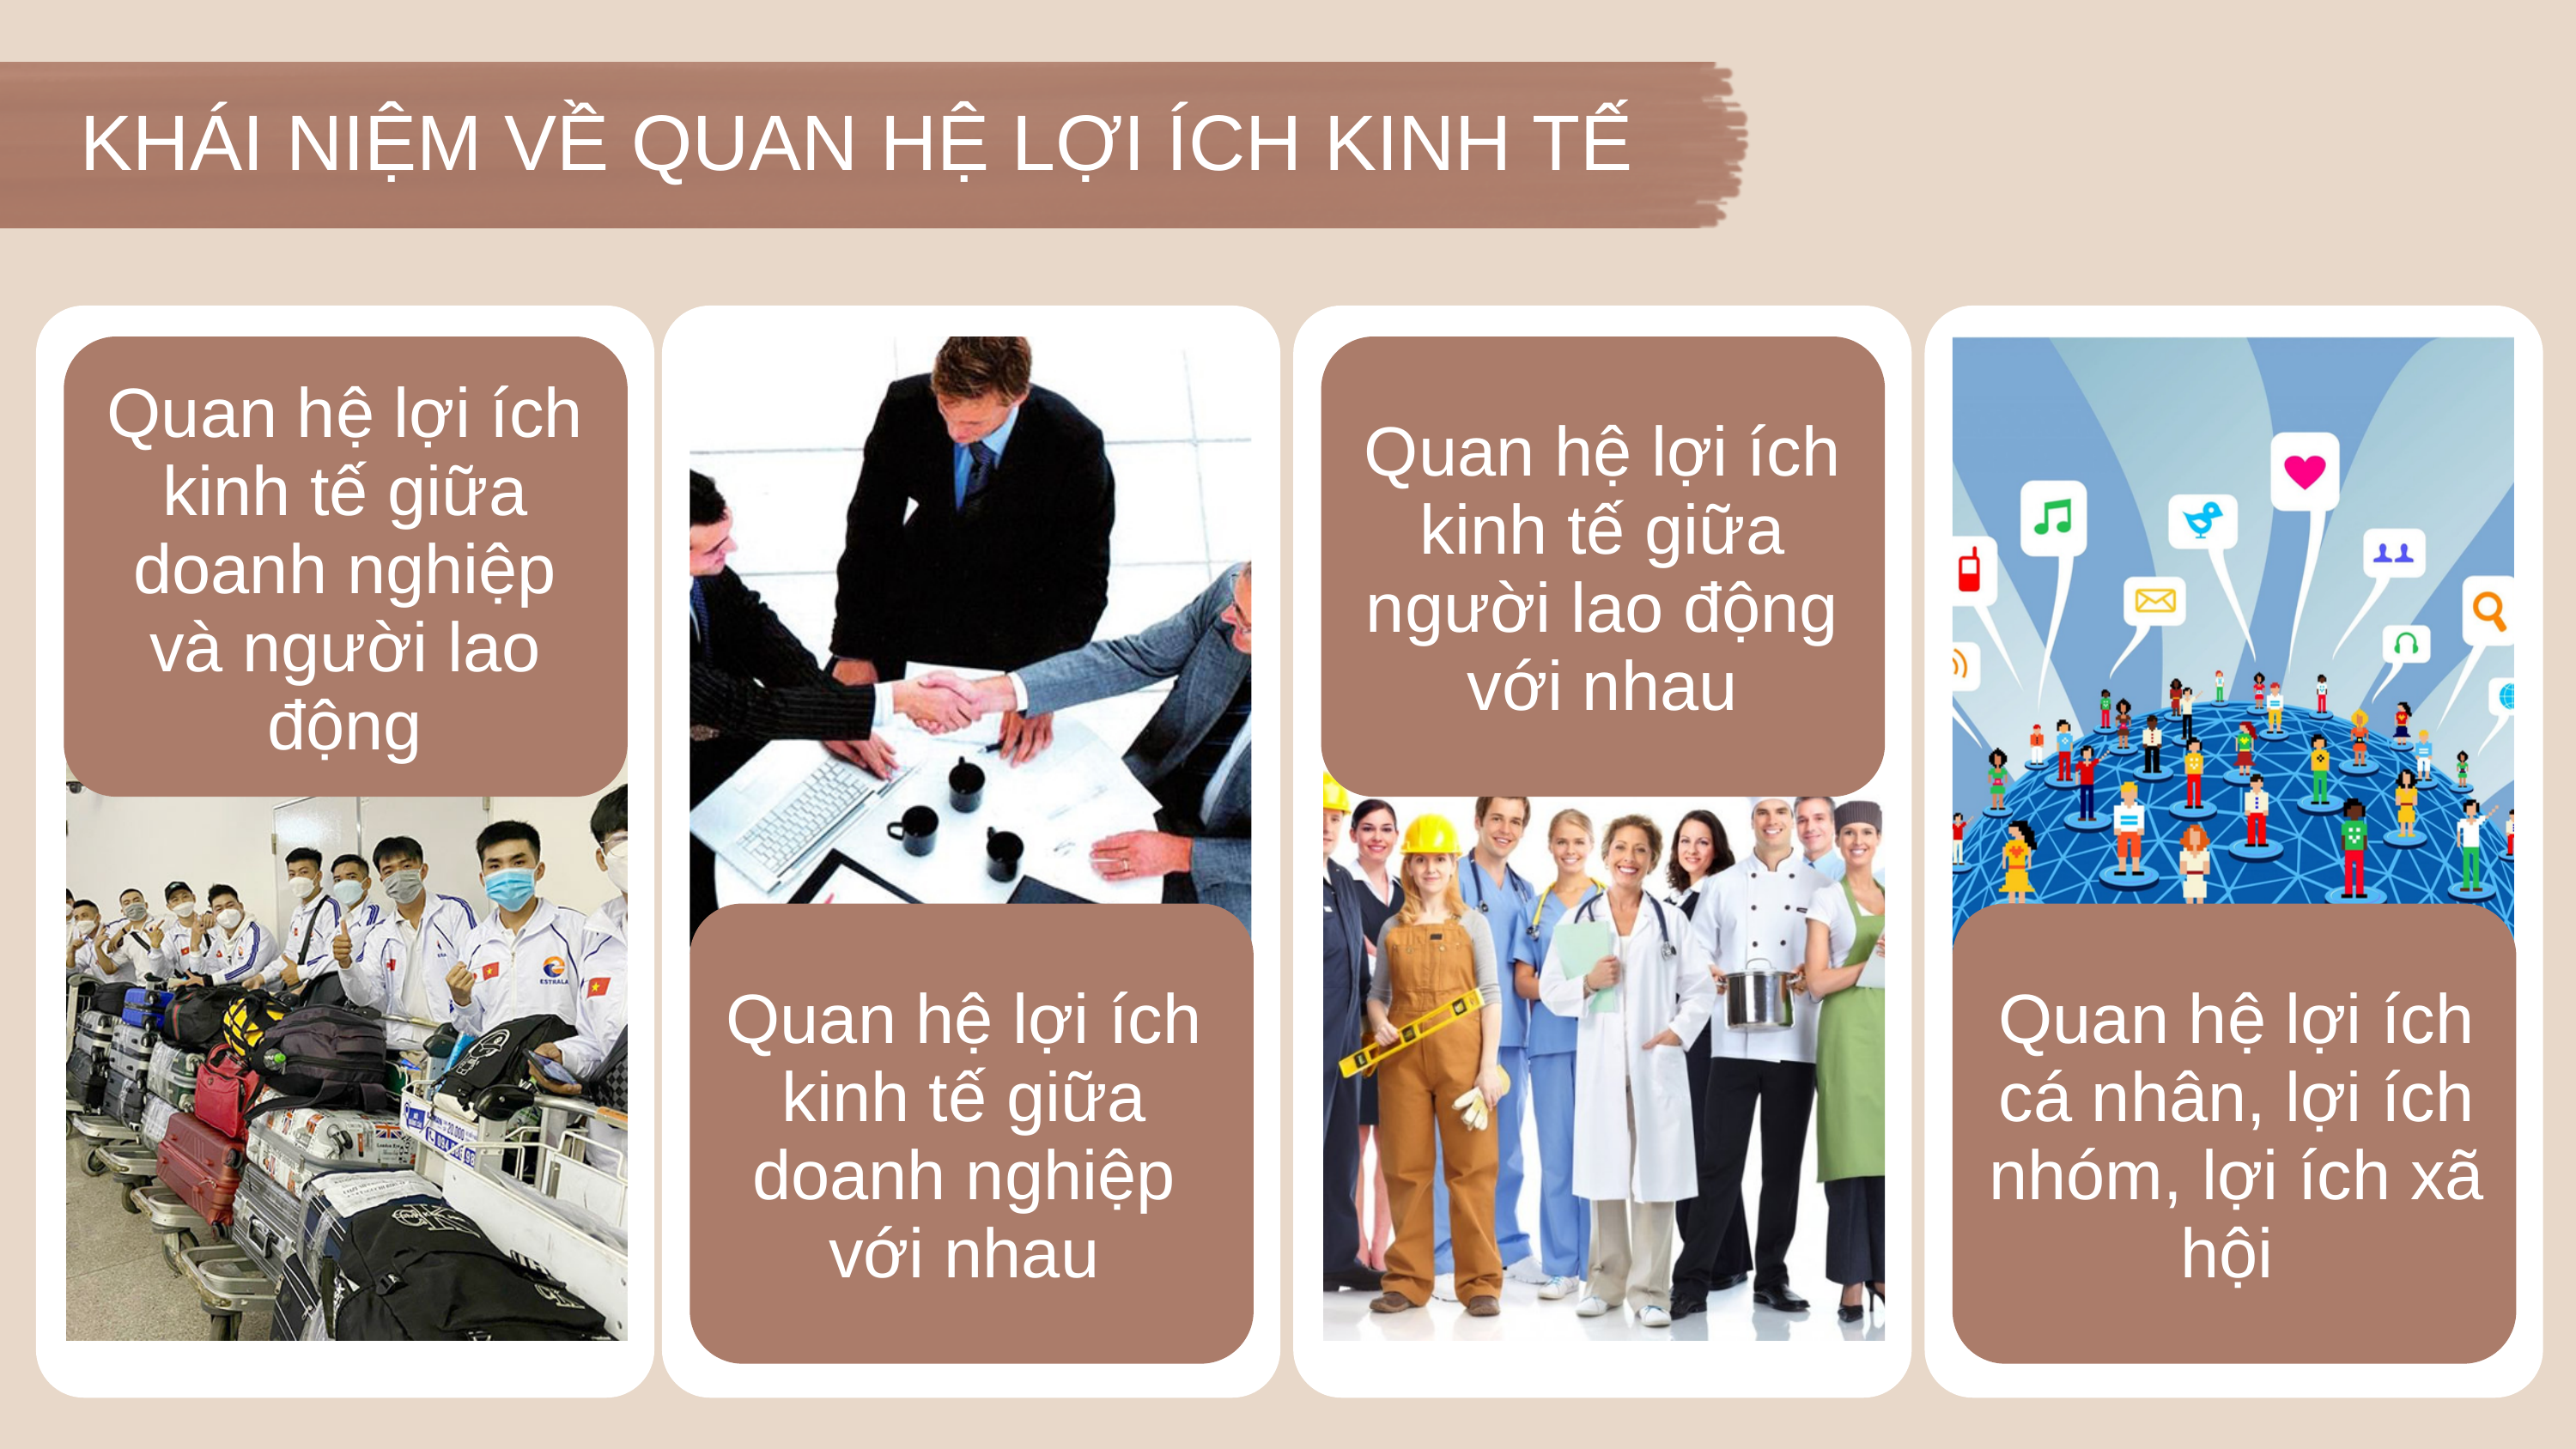

KHÁI NIỆM VỀ QUAN HỆ LỢI ÍCH KINH TẾ

Quan hệ lợi ích kinh tế giữa doanh nghiệp và người lao động
Quan hệ lợi ích kinh tế giữa người lao động với nhau

Quan hệ lợi ích kinh tế giữa doanh nghiệp với nhau
Quan hệ lợi ích cá nhân, lợi ích nhóm, lợi ích xã hội